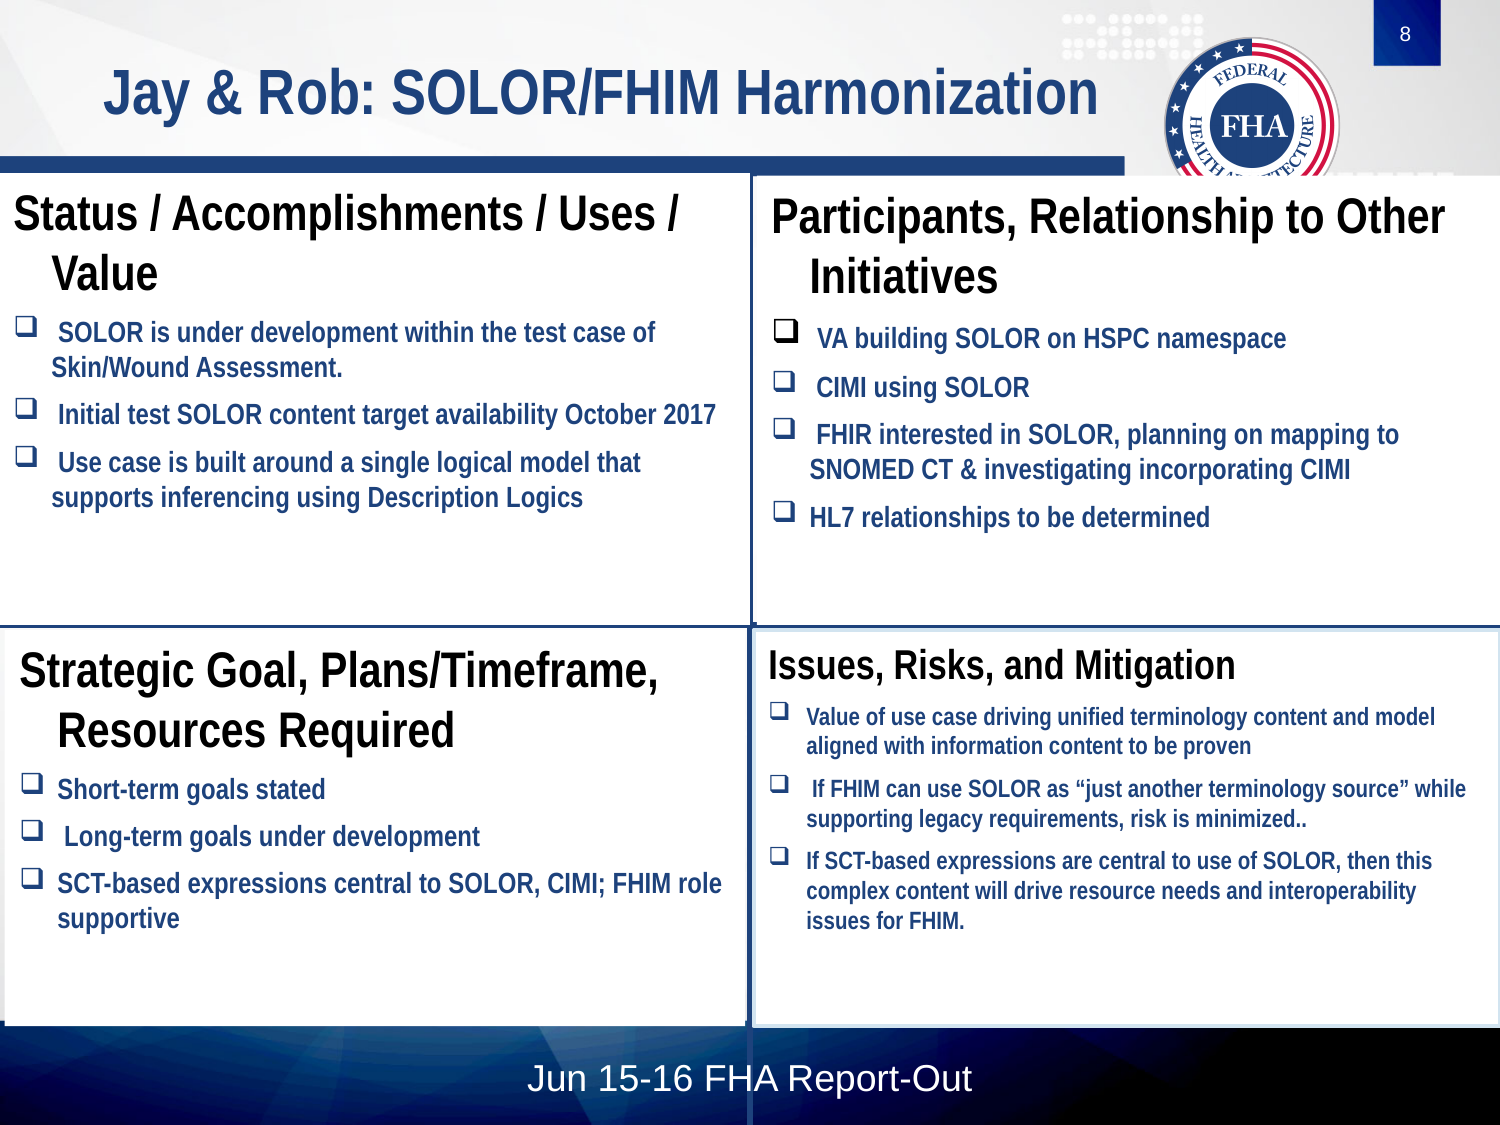

8
# Jay & Rob: SOLOR/FHIM Harmonization
Status / Accomplishments / Uses / Value
 SOLOR is under development within the test case of Skin/Wound Assessment.
 Initial test SOLOR content target availability October 2017
 Use case is built around a single logical model that supports inferencing using Description Logics

Participants, Relationship to Other Initiatives
 VA building SOLOR on HSPC namespace
 CIMI using SOLOR
 FHIR interested in SOLOR, planning on mapping to SNOMED CT & investigating incorporating CIMI
HL7 relationships to be determined

Strategic Goal, Plans/Timeframe, Resources Required
Short-term goals stated
 Long-term goals under development
SCT-based expressions central to SOLOR, CIMI; FHIM role supportive

Issues, Risks, and Mitigation
Value of use case driving unified terminology content and model aligned with information content to be proven
 If FHIM can use SOLOR as “just another terminology source” while supporting legacy requirements, risk is minimized..
If SCT-based expressions are central to use of SOLOR, then this complex content will drive resource needs and interoperability issues for FHIM.

Jun 15-16 FHA Report-Out